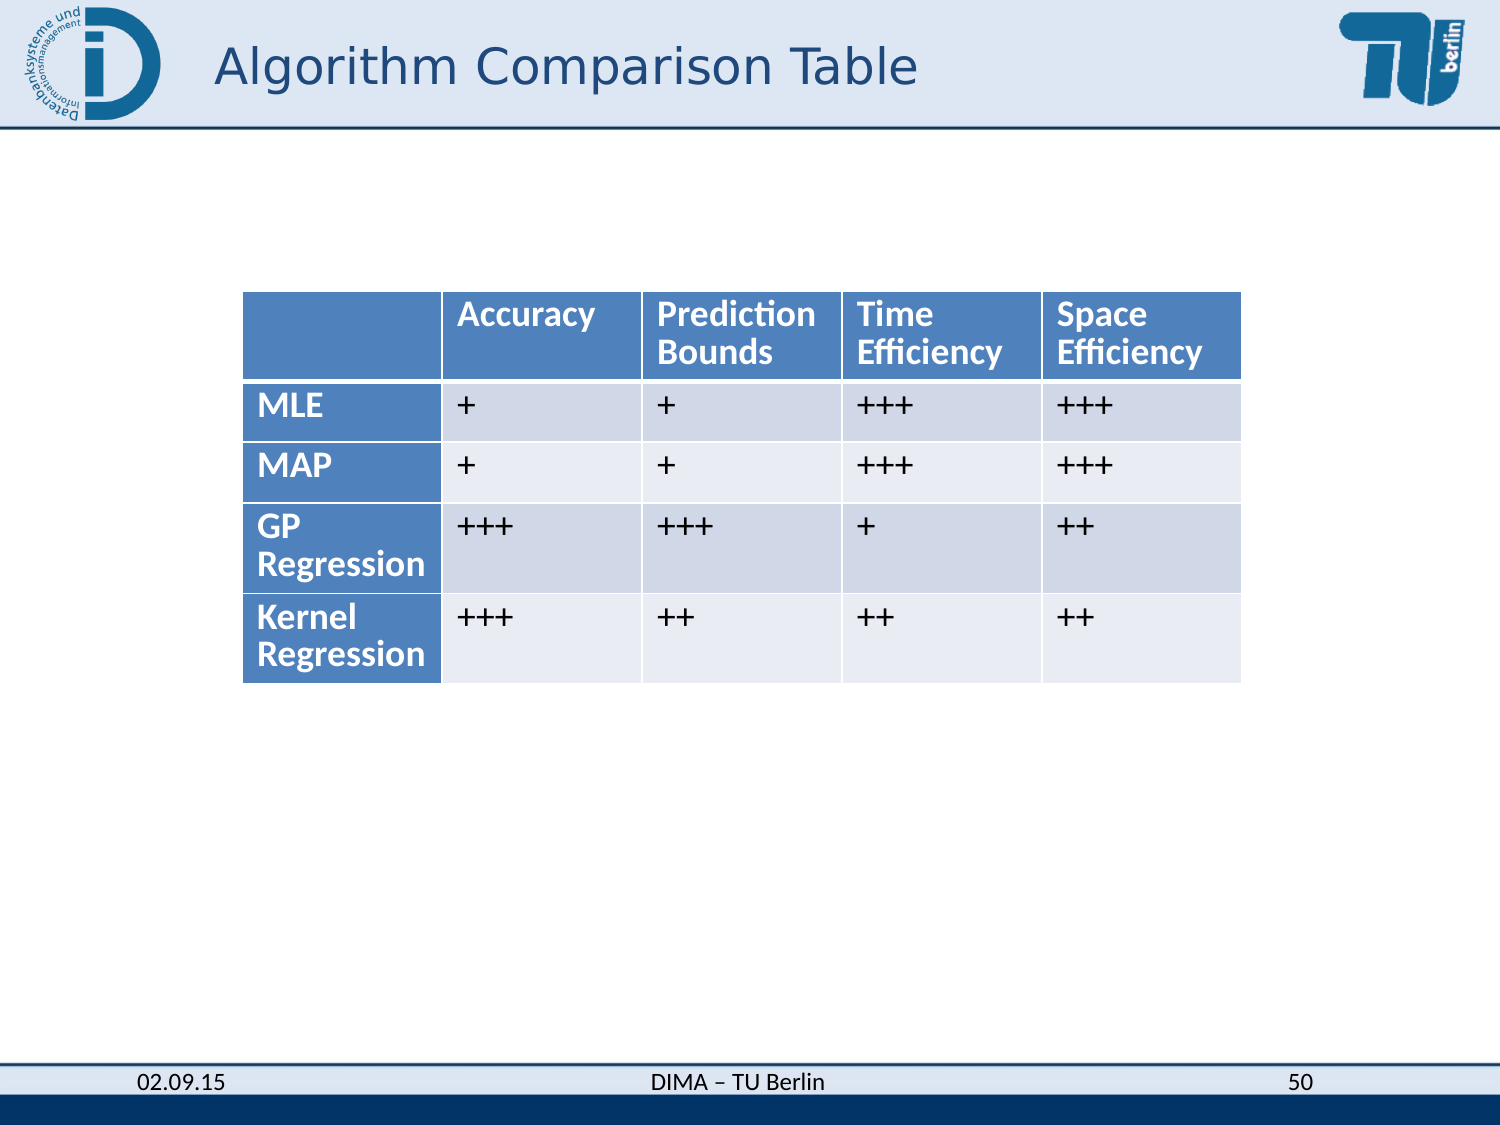

# Algorithm Comparison Table
|  | Accuracy | Prediction Bounds | Time Efficiency | Space Efficiency |
| --- | --- | --- | --- | --- |
| MLE | + | + | +++ | +++ |
| MAP | + | + | +++ | +++ |
| GP Regression | +++ | +++ | + | ++ |
| Kernel Regression | +++ | ++ | ++ | ++ |